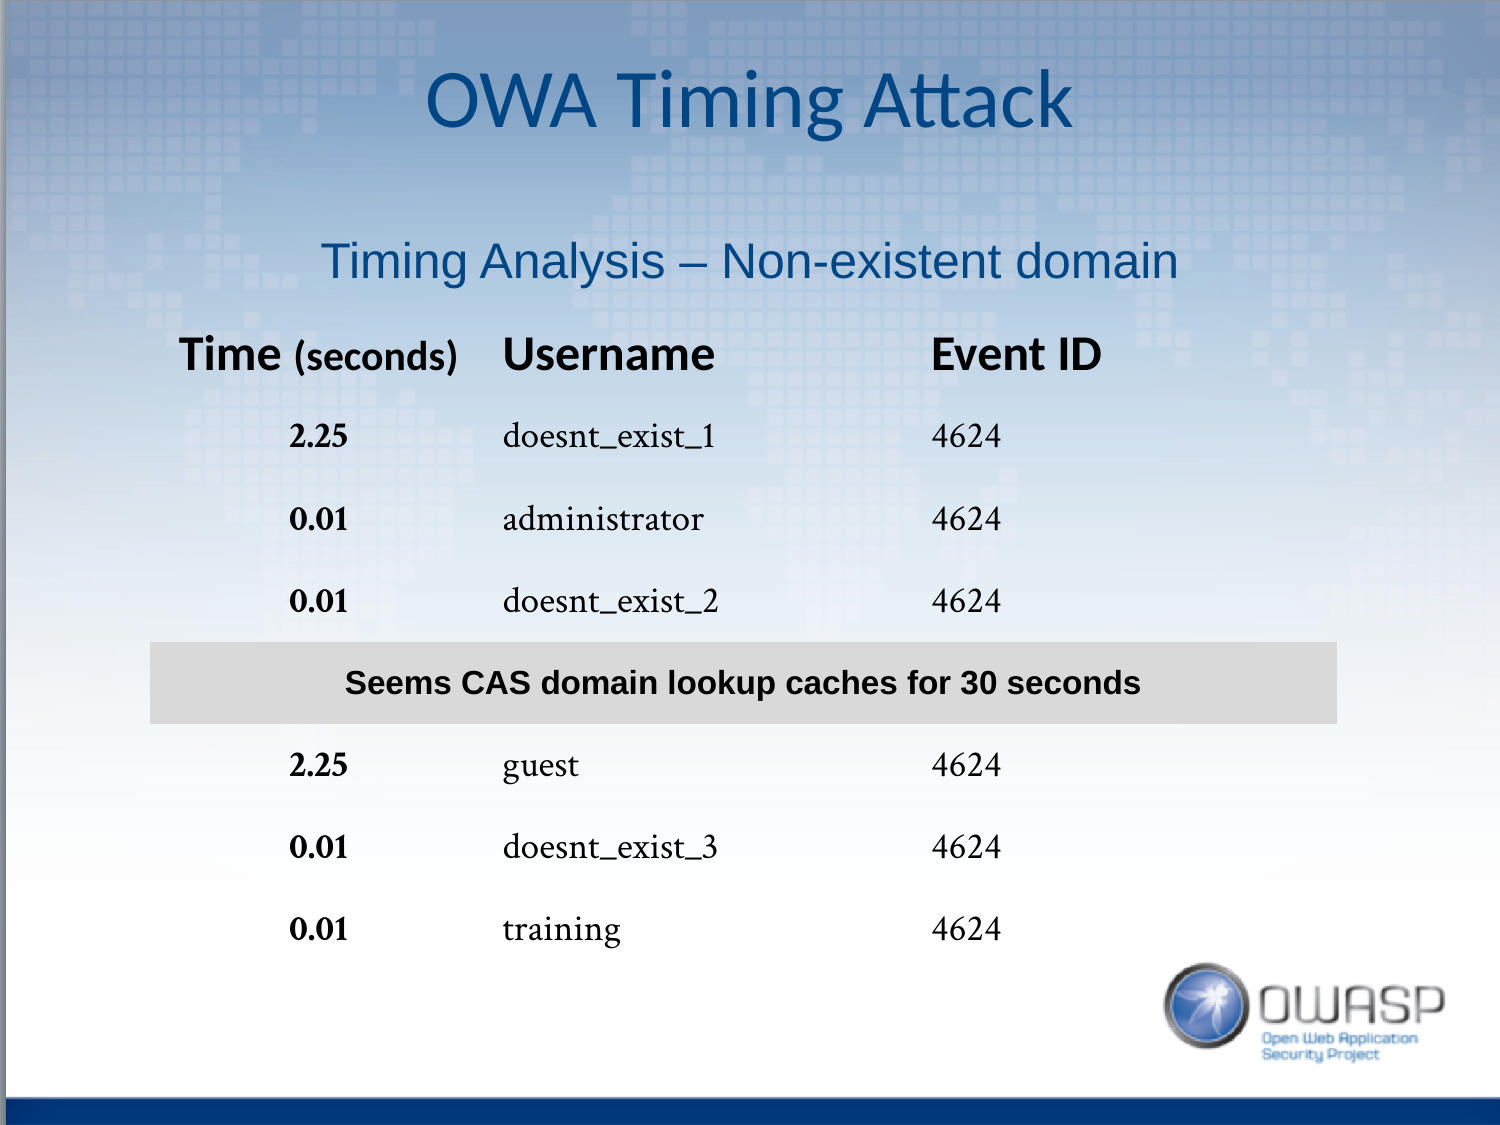

OWA Timing Attack
Timing Analysis – Non-existent domain
| Time (seconds) | Username | Event ID |
| --- | --- | --- |
| 2.25 | doesnt\_exist\_1 | 4624 |
| 0.01 | administrator | 4624 |
| 0.01 | doesnt\_exist\_2 | 4624 |
| Seems CAS domain lookup caches for 30 seconds |  |  |
| 2.25 | guest | 4624 |
| 0.01 | doesnt\_exist\_3 | 4624 |
| 0.01 | training | 4624 |